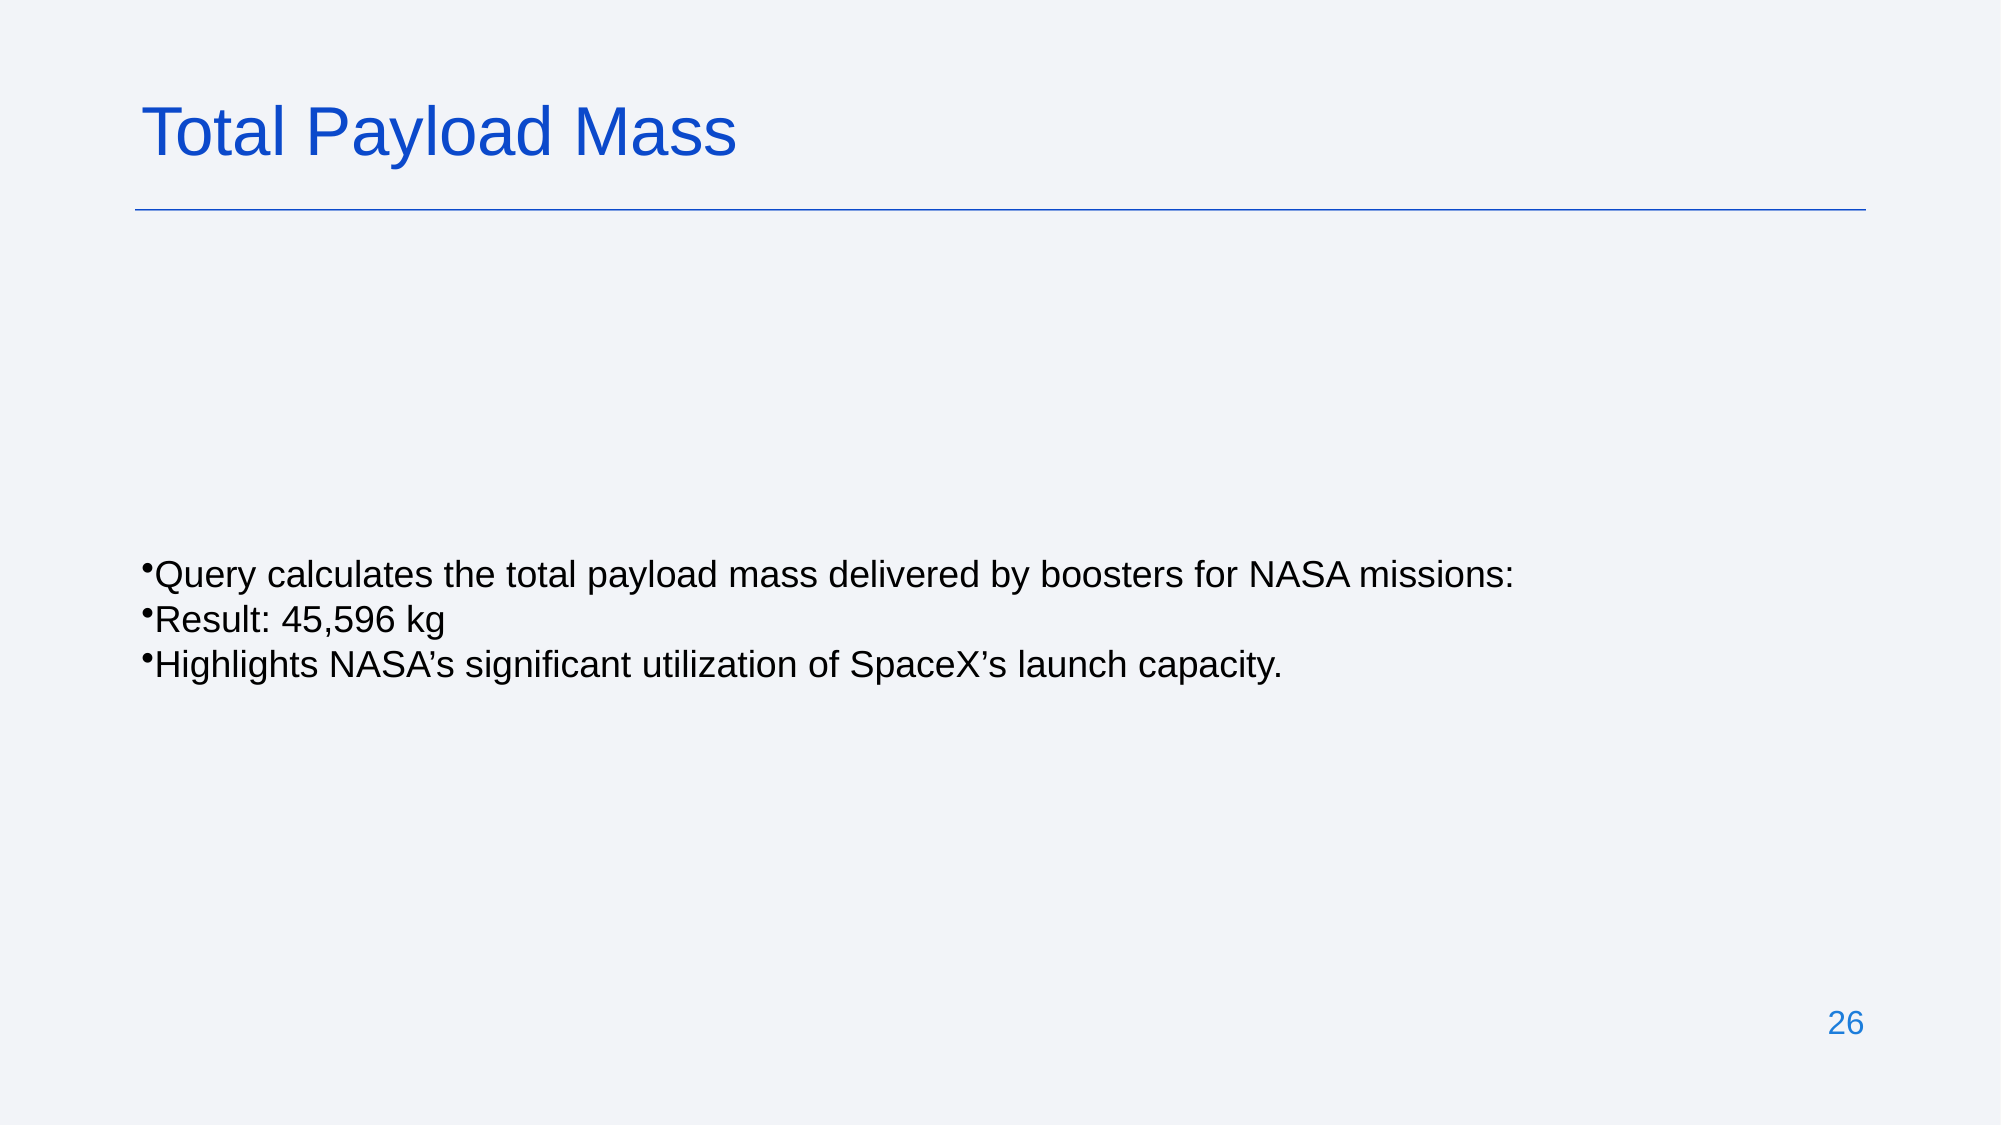

Total Payload Mass
# Query calculates the total payload mass delivered by boosters for NASA missions:
Result: 45,596 kg
Highlights NASA’s significant utilization of SpaceX’s launch capacity.
26